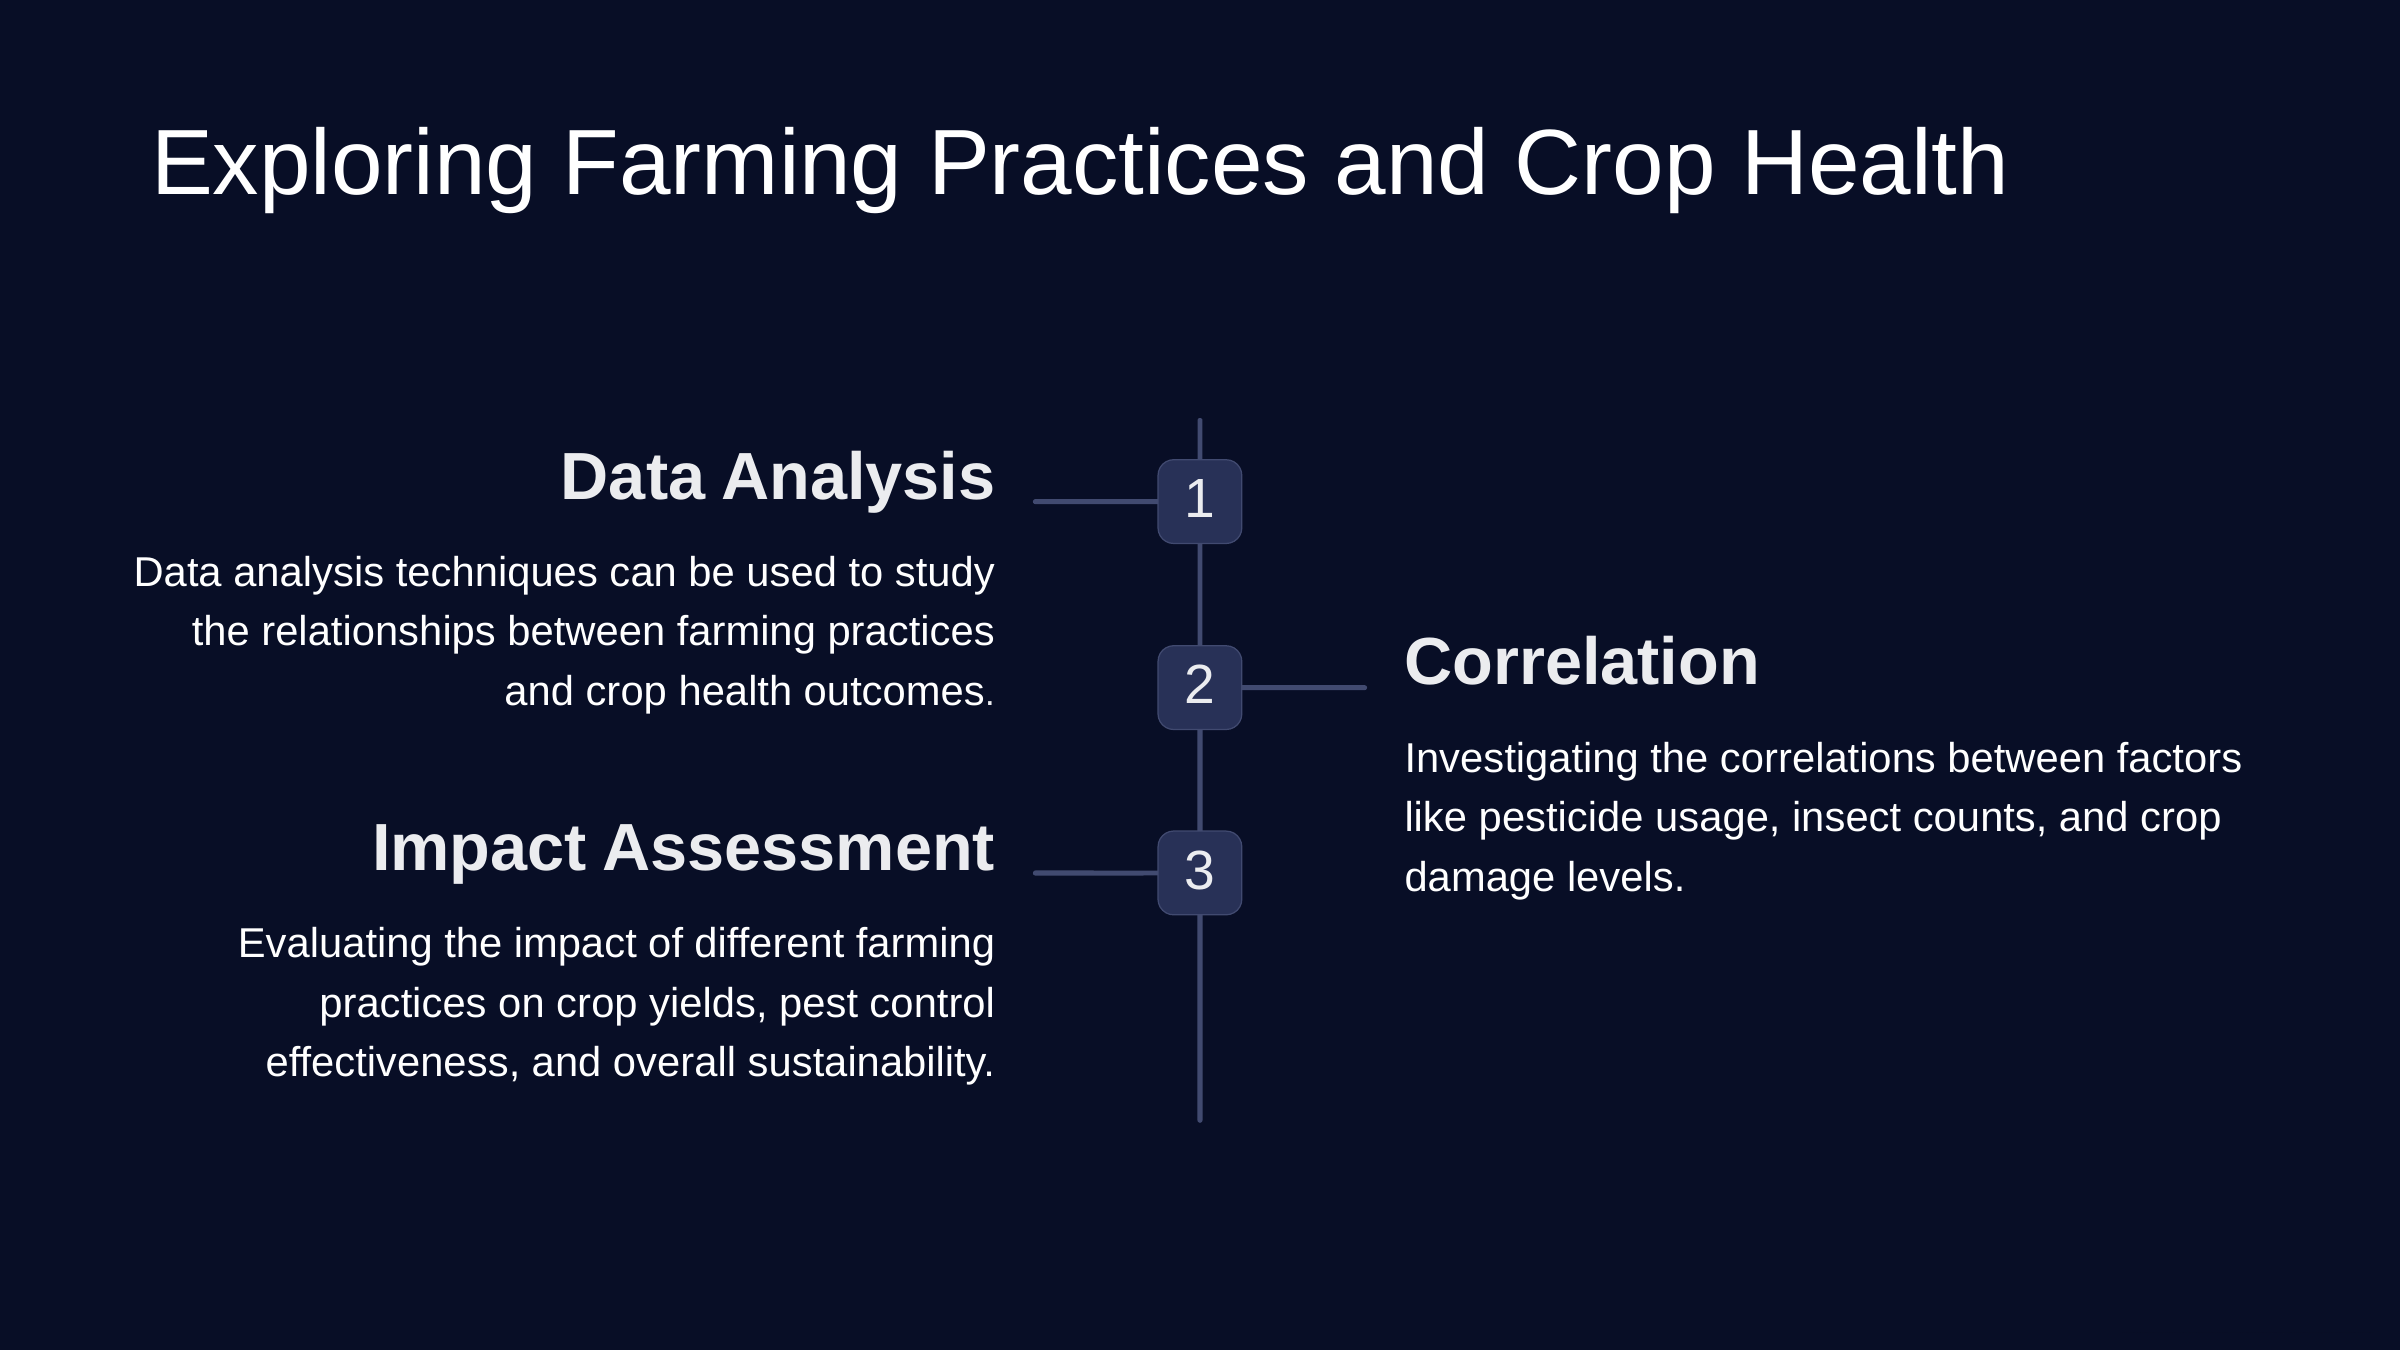

Exploring Farming Practices and Crop Health

Data Analysis

1

Data analysis techniques can be used to study the relationships between farming practices and crop health outcomes.
Correlation

2

Investigating the correlations between factors like pesticide usage, insect counts, and crop damage levels.
Impact Assessment

3

Evaluating the impact of different farming practices on crop yields, pest control effectiveness, and overall sustainability.